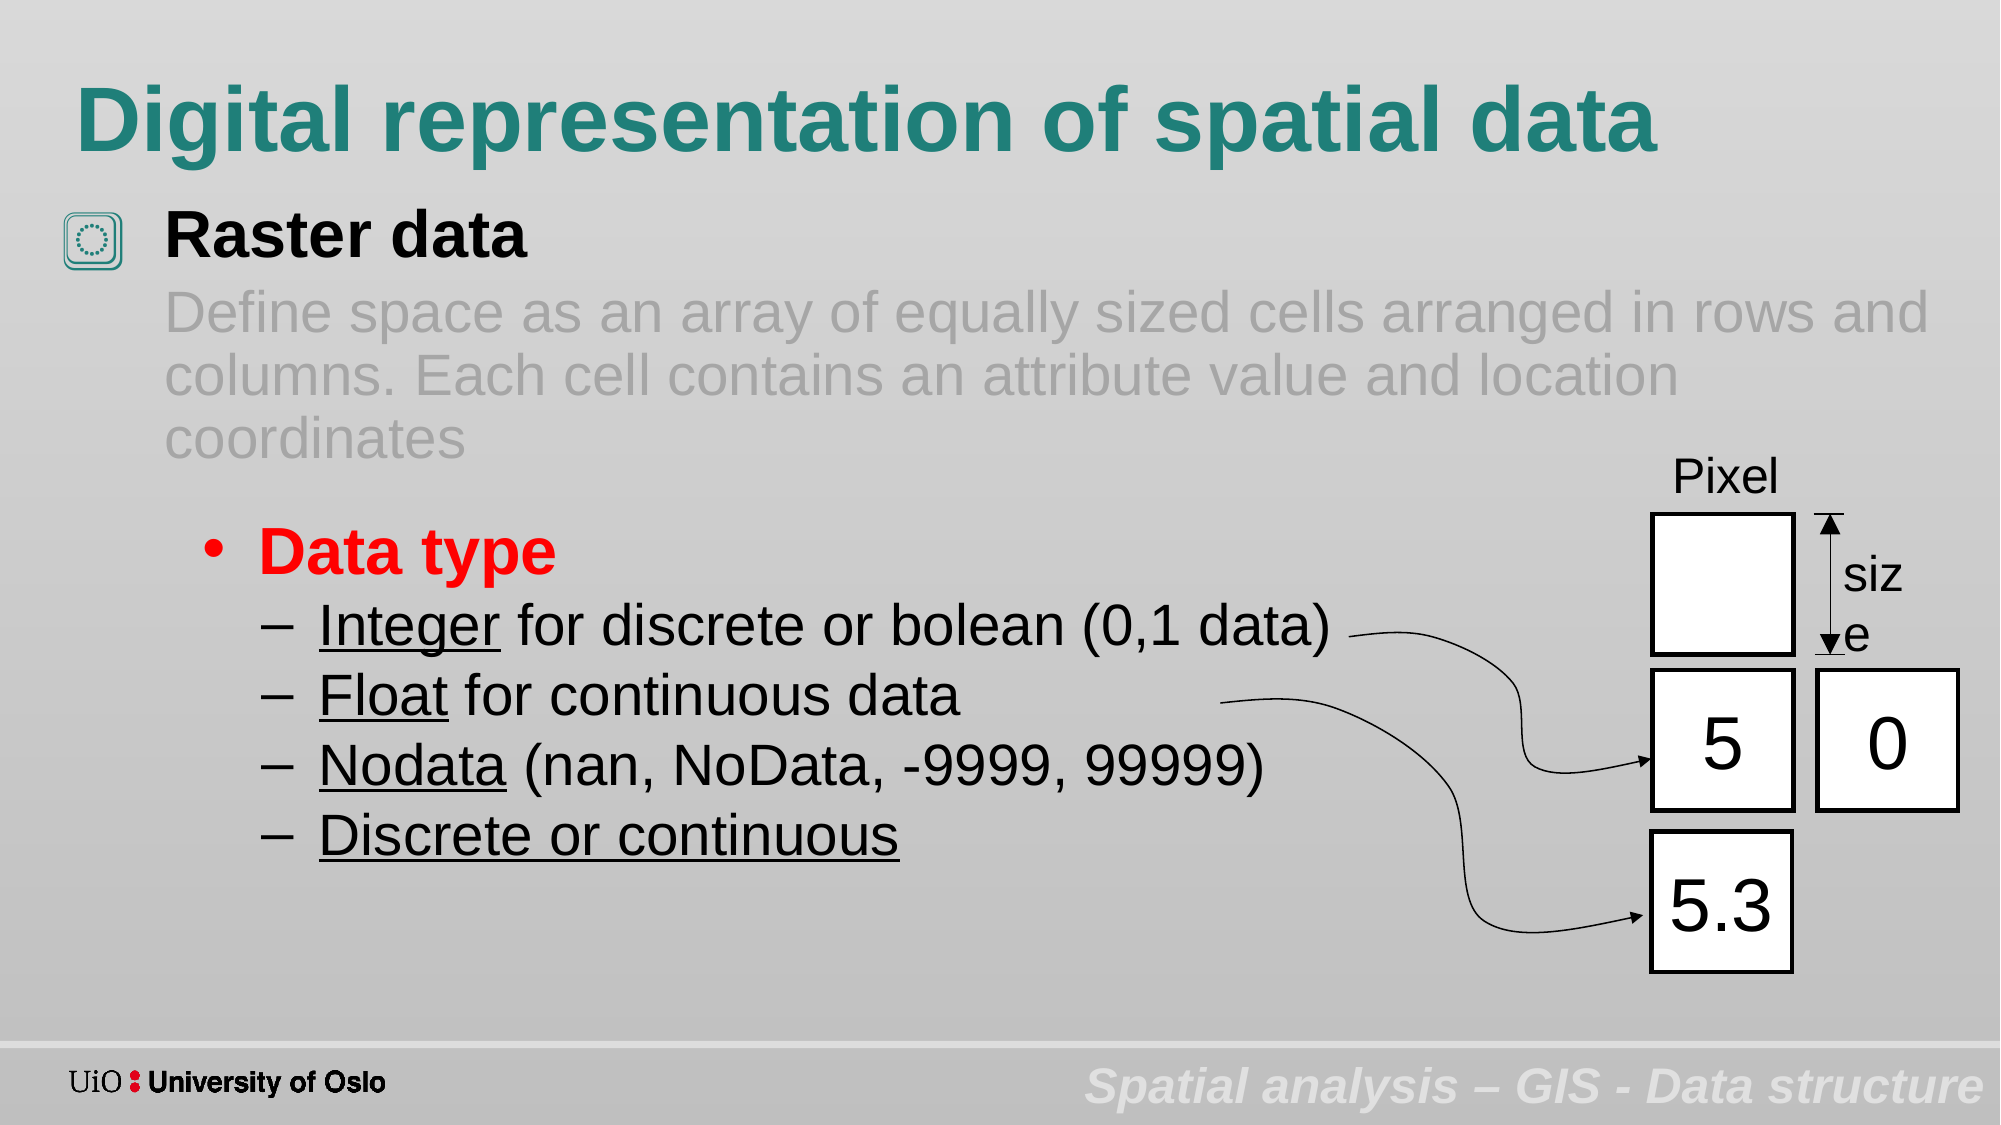

Digital representation of spatial data
Raster data
Define space as an array of equally sized cells arranged in rows and columns. Each cell contains an attribute value and location coordinates
Pixel

size
Data type
Integer for discrete or bolean (0,1 data)
Float for continuous data
Nodata (nan, NoData, -9999, 99999)
Discrete or continuous

5

0

5.3